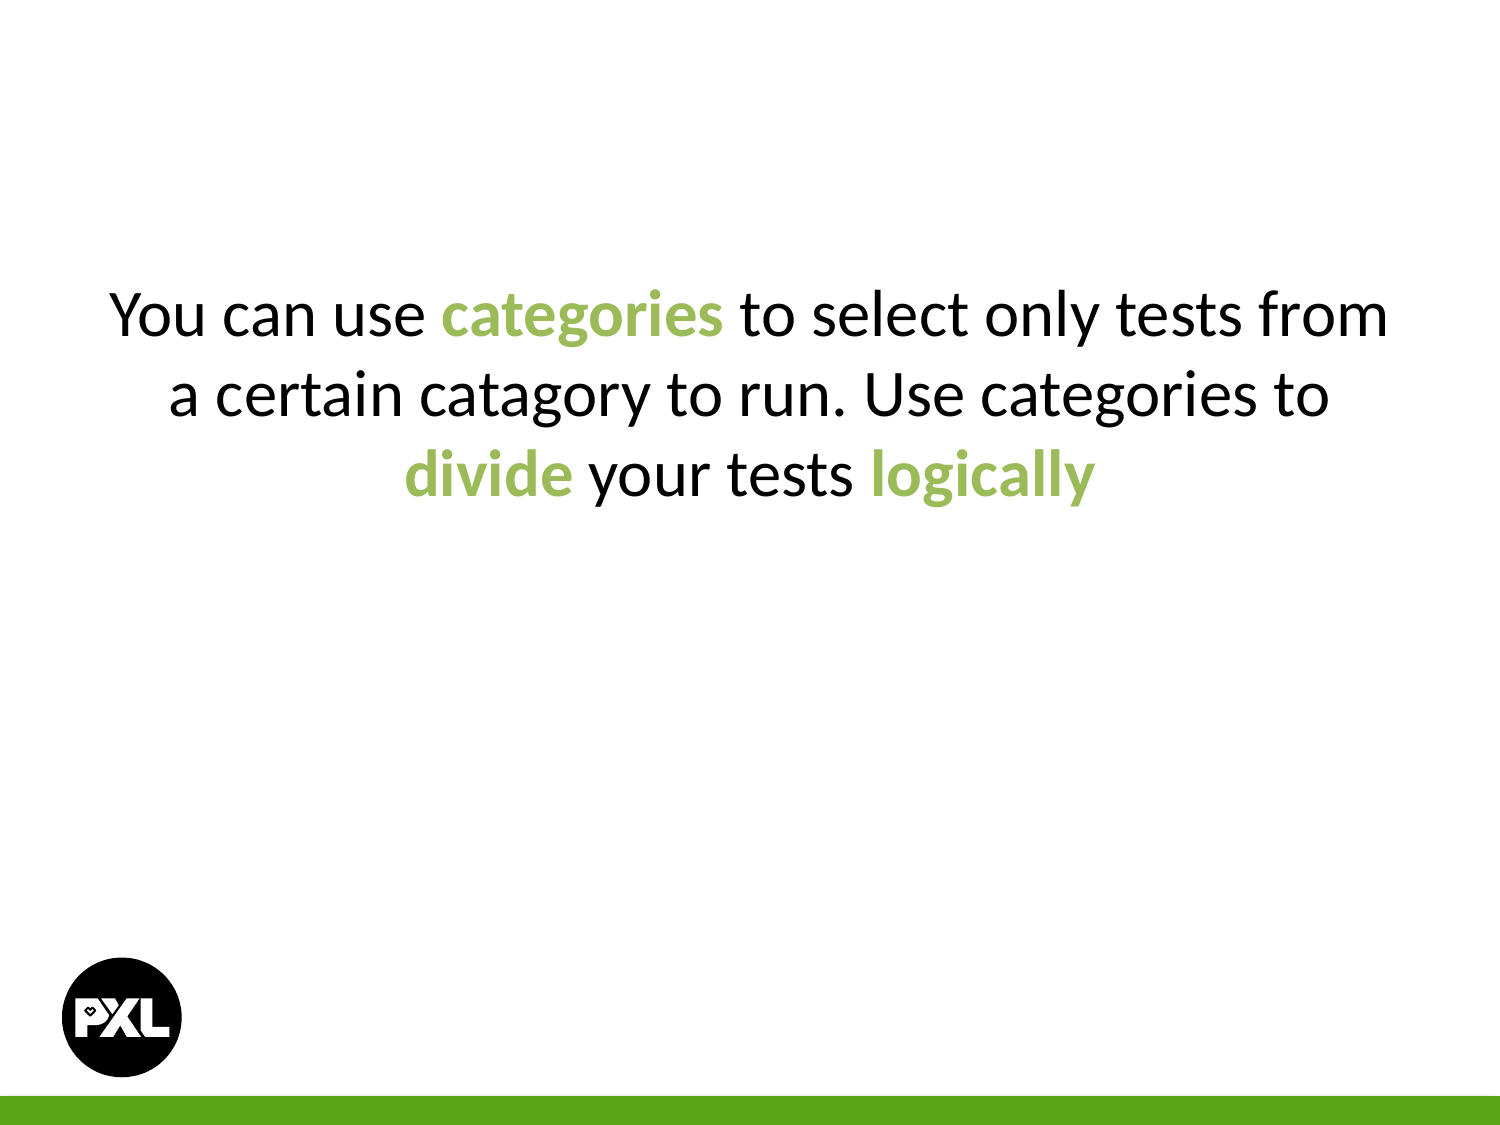

You can use categories to select only tests from a certain catagory to run. Use categories to divide your tests logically